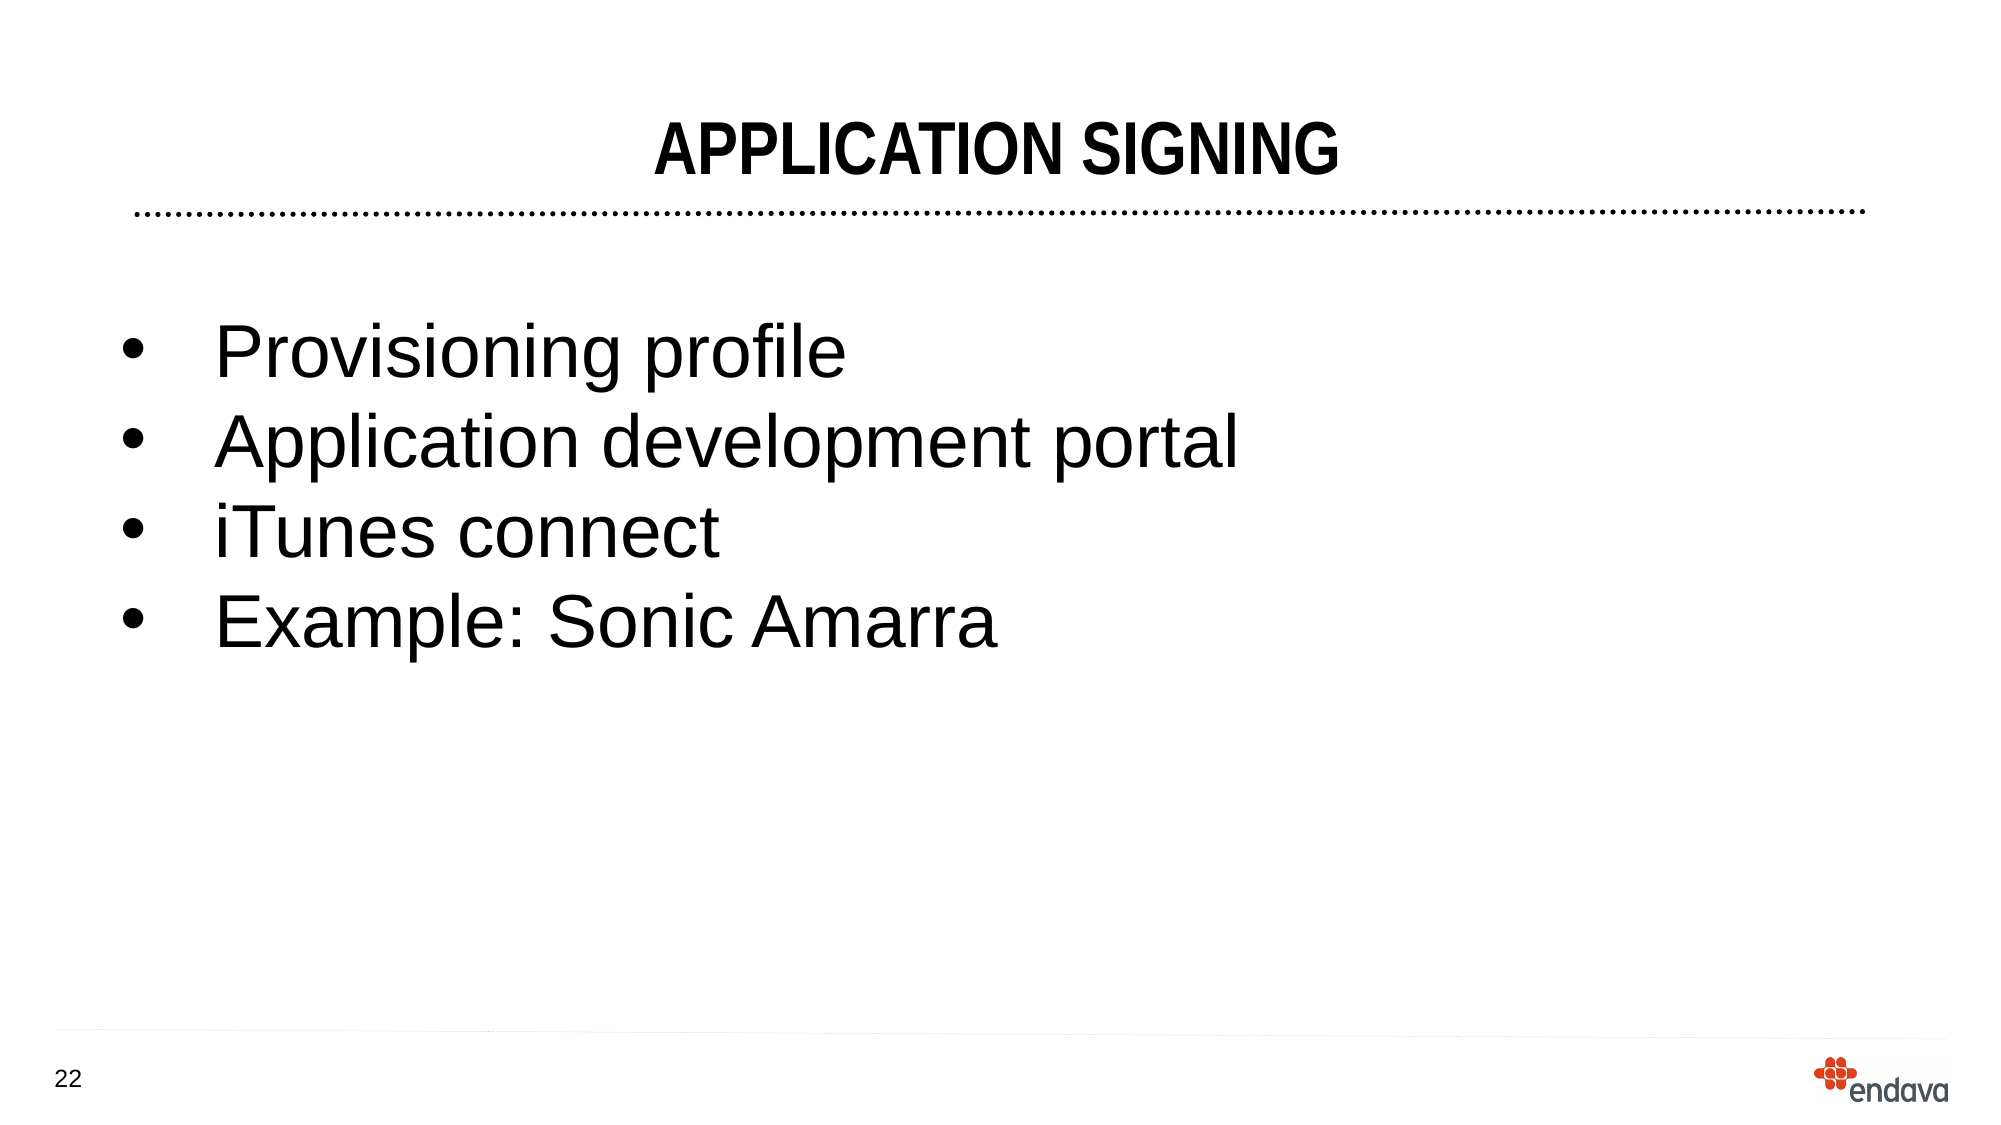

# Application Signing
Provisioning profile
Application development portal
iTunes connect
Example: Sonic Amarra